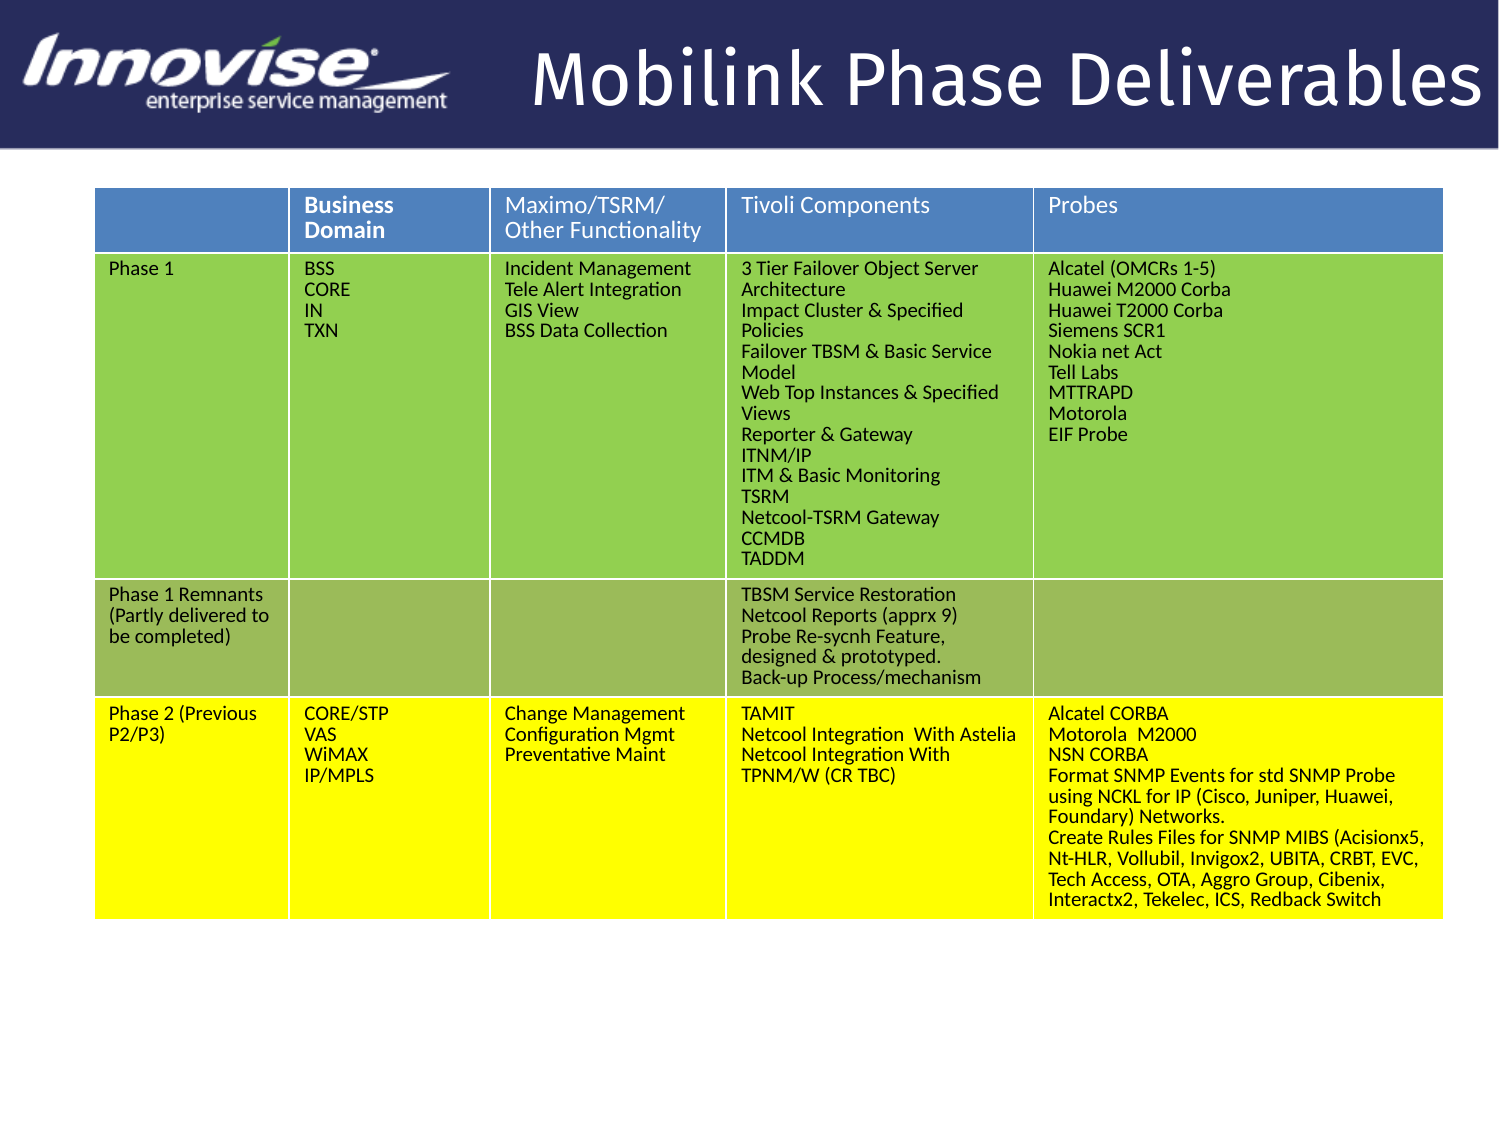

# Mobilink Phase Deliverables
|  | Business Domain | Maximo/TSRM/Other Functionality | Tivoli Components | Probes |
| --- | --- | --- | --- | --- |
| Phase 1 | BSS CORE IN TXN | Incident Management Tele Alert Integration GIS View BSS Data Collection | 3 Tier Failover Object Server Architecture Impact Cluster & Specified Policies Failover TBSM & Basic Service Model Web Top Instances & Specified Views Reporter & Gateway ITNM/IP ITM & Basic Monitoring TSRM Netcool-TSRM Gateway CCMDB TADDM | Alcatel (OMCRs 1-5) Huawei M2000 Corba Huawei T2000 Corba Siemens SCR1 Nokia net Act Tell Labs MTTRAPD Motorola EIF Probe |
| Phase 1 Remnants (Partly delivered to be completed) |  |  | TBSM Service Restoration Netcool Reports (apprx 9) Probe Re-sycnh Feature, designed & prototyped. Back-up Process/mechanism |  |
| Phase 2 (Previous P2/P3) | CORE/STP VAS WiMAX IP/MPLS | Change Management Configuration Mgmt Preventative Maint | TAMIT Netcool Integration With Astelia Netcool Integration With TPNM/W (CR TBC) | Alcatel CORBA Motorola M2000 NSN CORBA Format SNMP Events for std SNMP Probe using NCKL for IP (Cisco, Juniper, Huawei, Foundary) Networks. Create Rules Files for SNMP MIBS (Acisionx5, Nt-HLR, Vollubil, Invigox2, UBITA, CRBT, EVC, Tech Access, OTA, Aggro Group, Cibenix, Interactx2, Tekelec, ICS, Redback Switch |